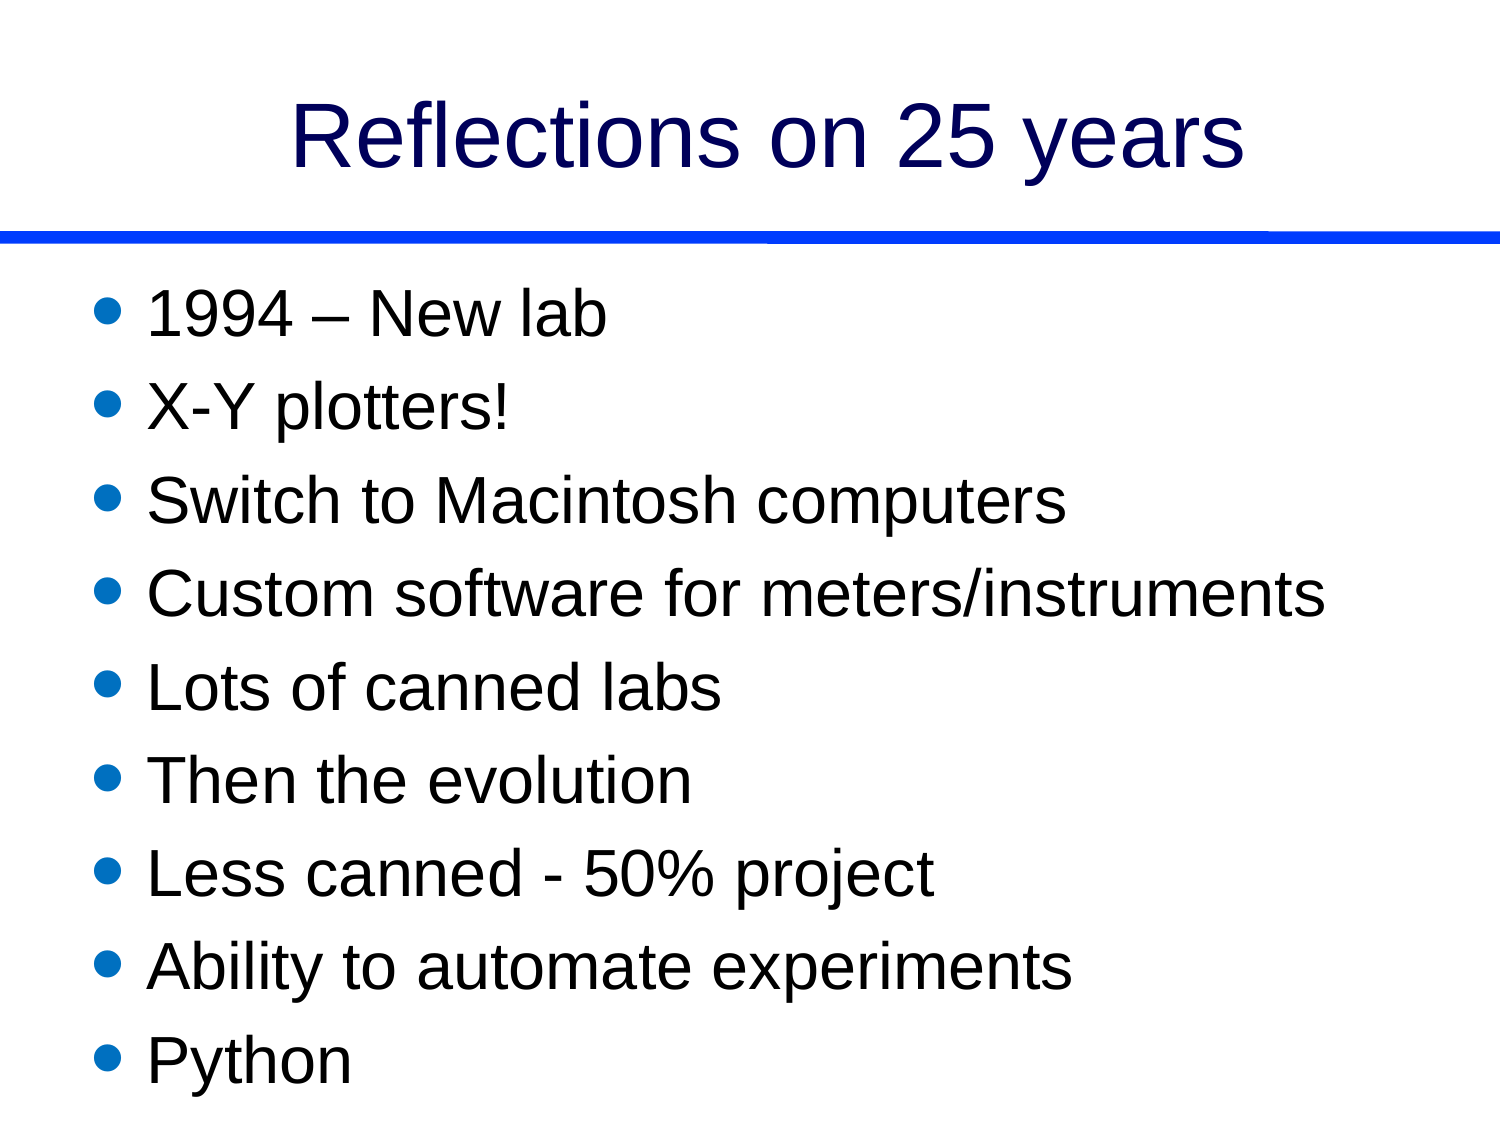

# Reflections on 25 years
1994 – New lab
X-Y plotters!
Switch to Macintosh computers
Custom software for meters/instruments
Lots of canned labs
Then the evolution
Less canned - 50% project
Ability to automate experiments
Python